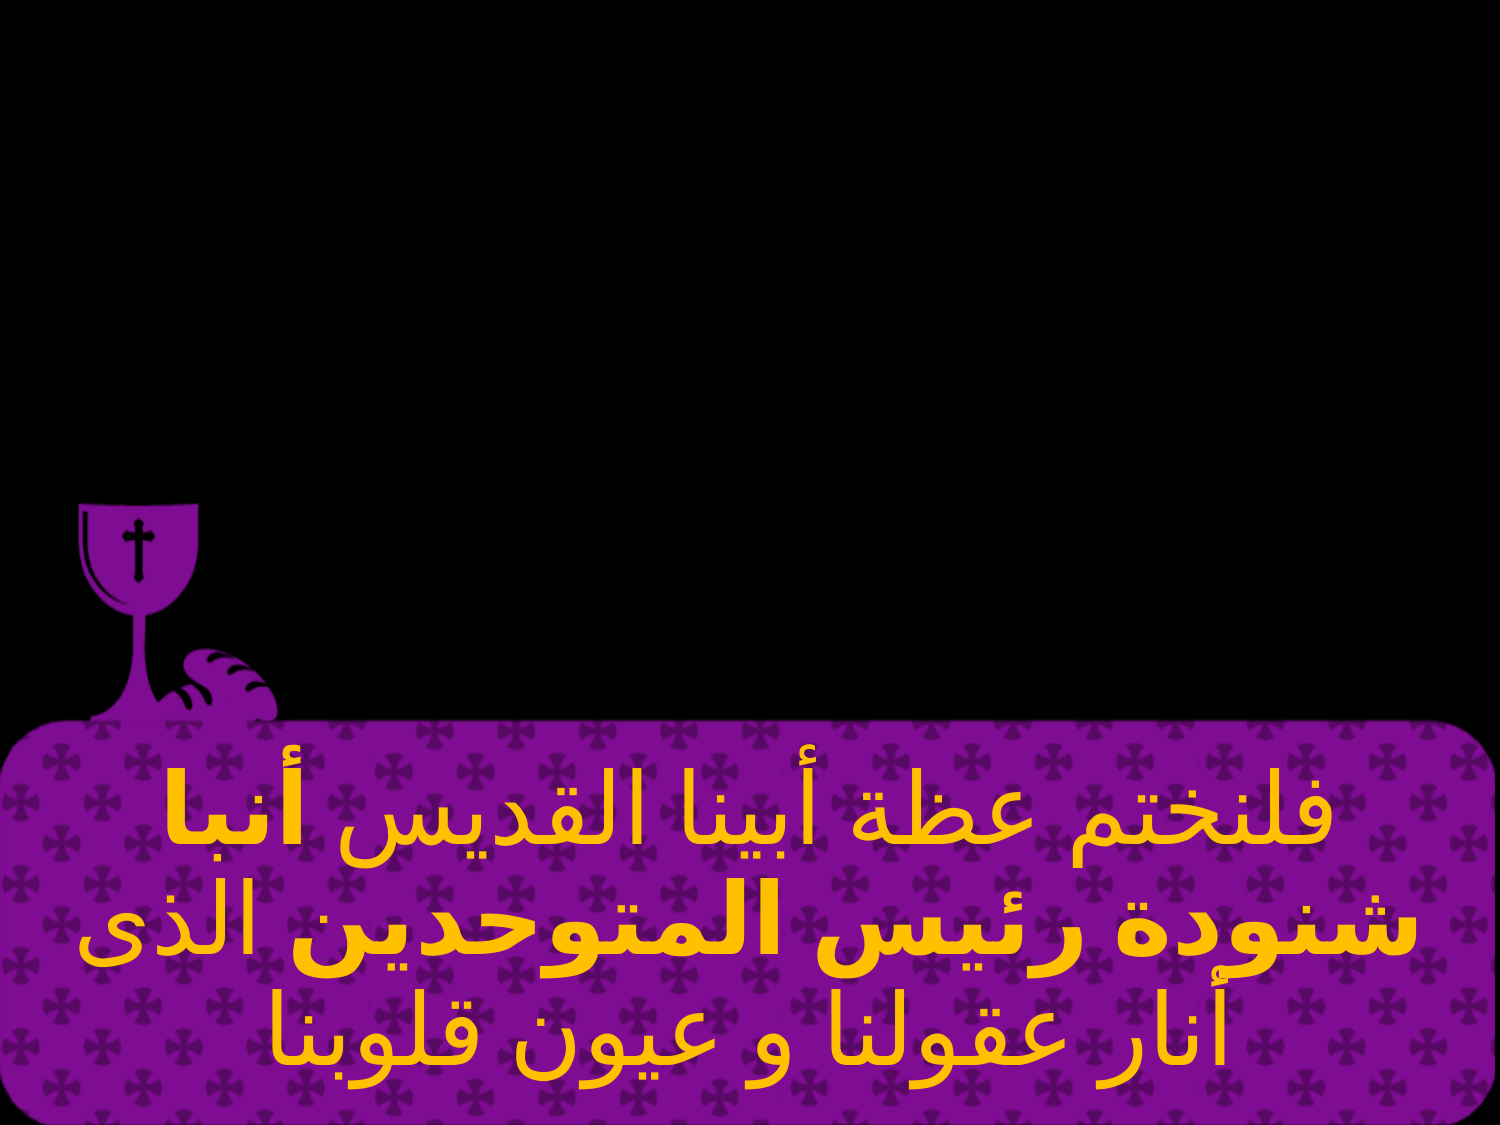

| فلنختم عظة أبينا القديس أنبا شنودة رئيس المتوحدين الذى أنار عقولنا و عيون قلوبنا |
| --- |